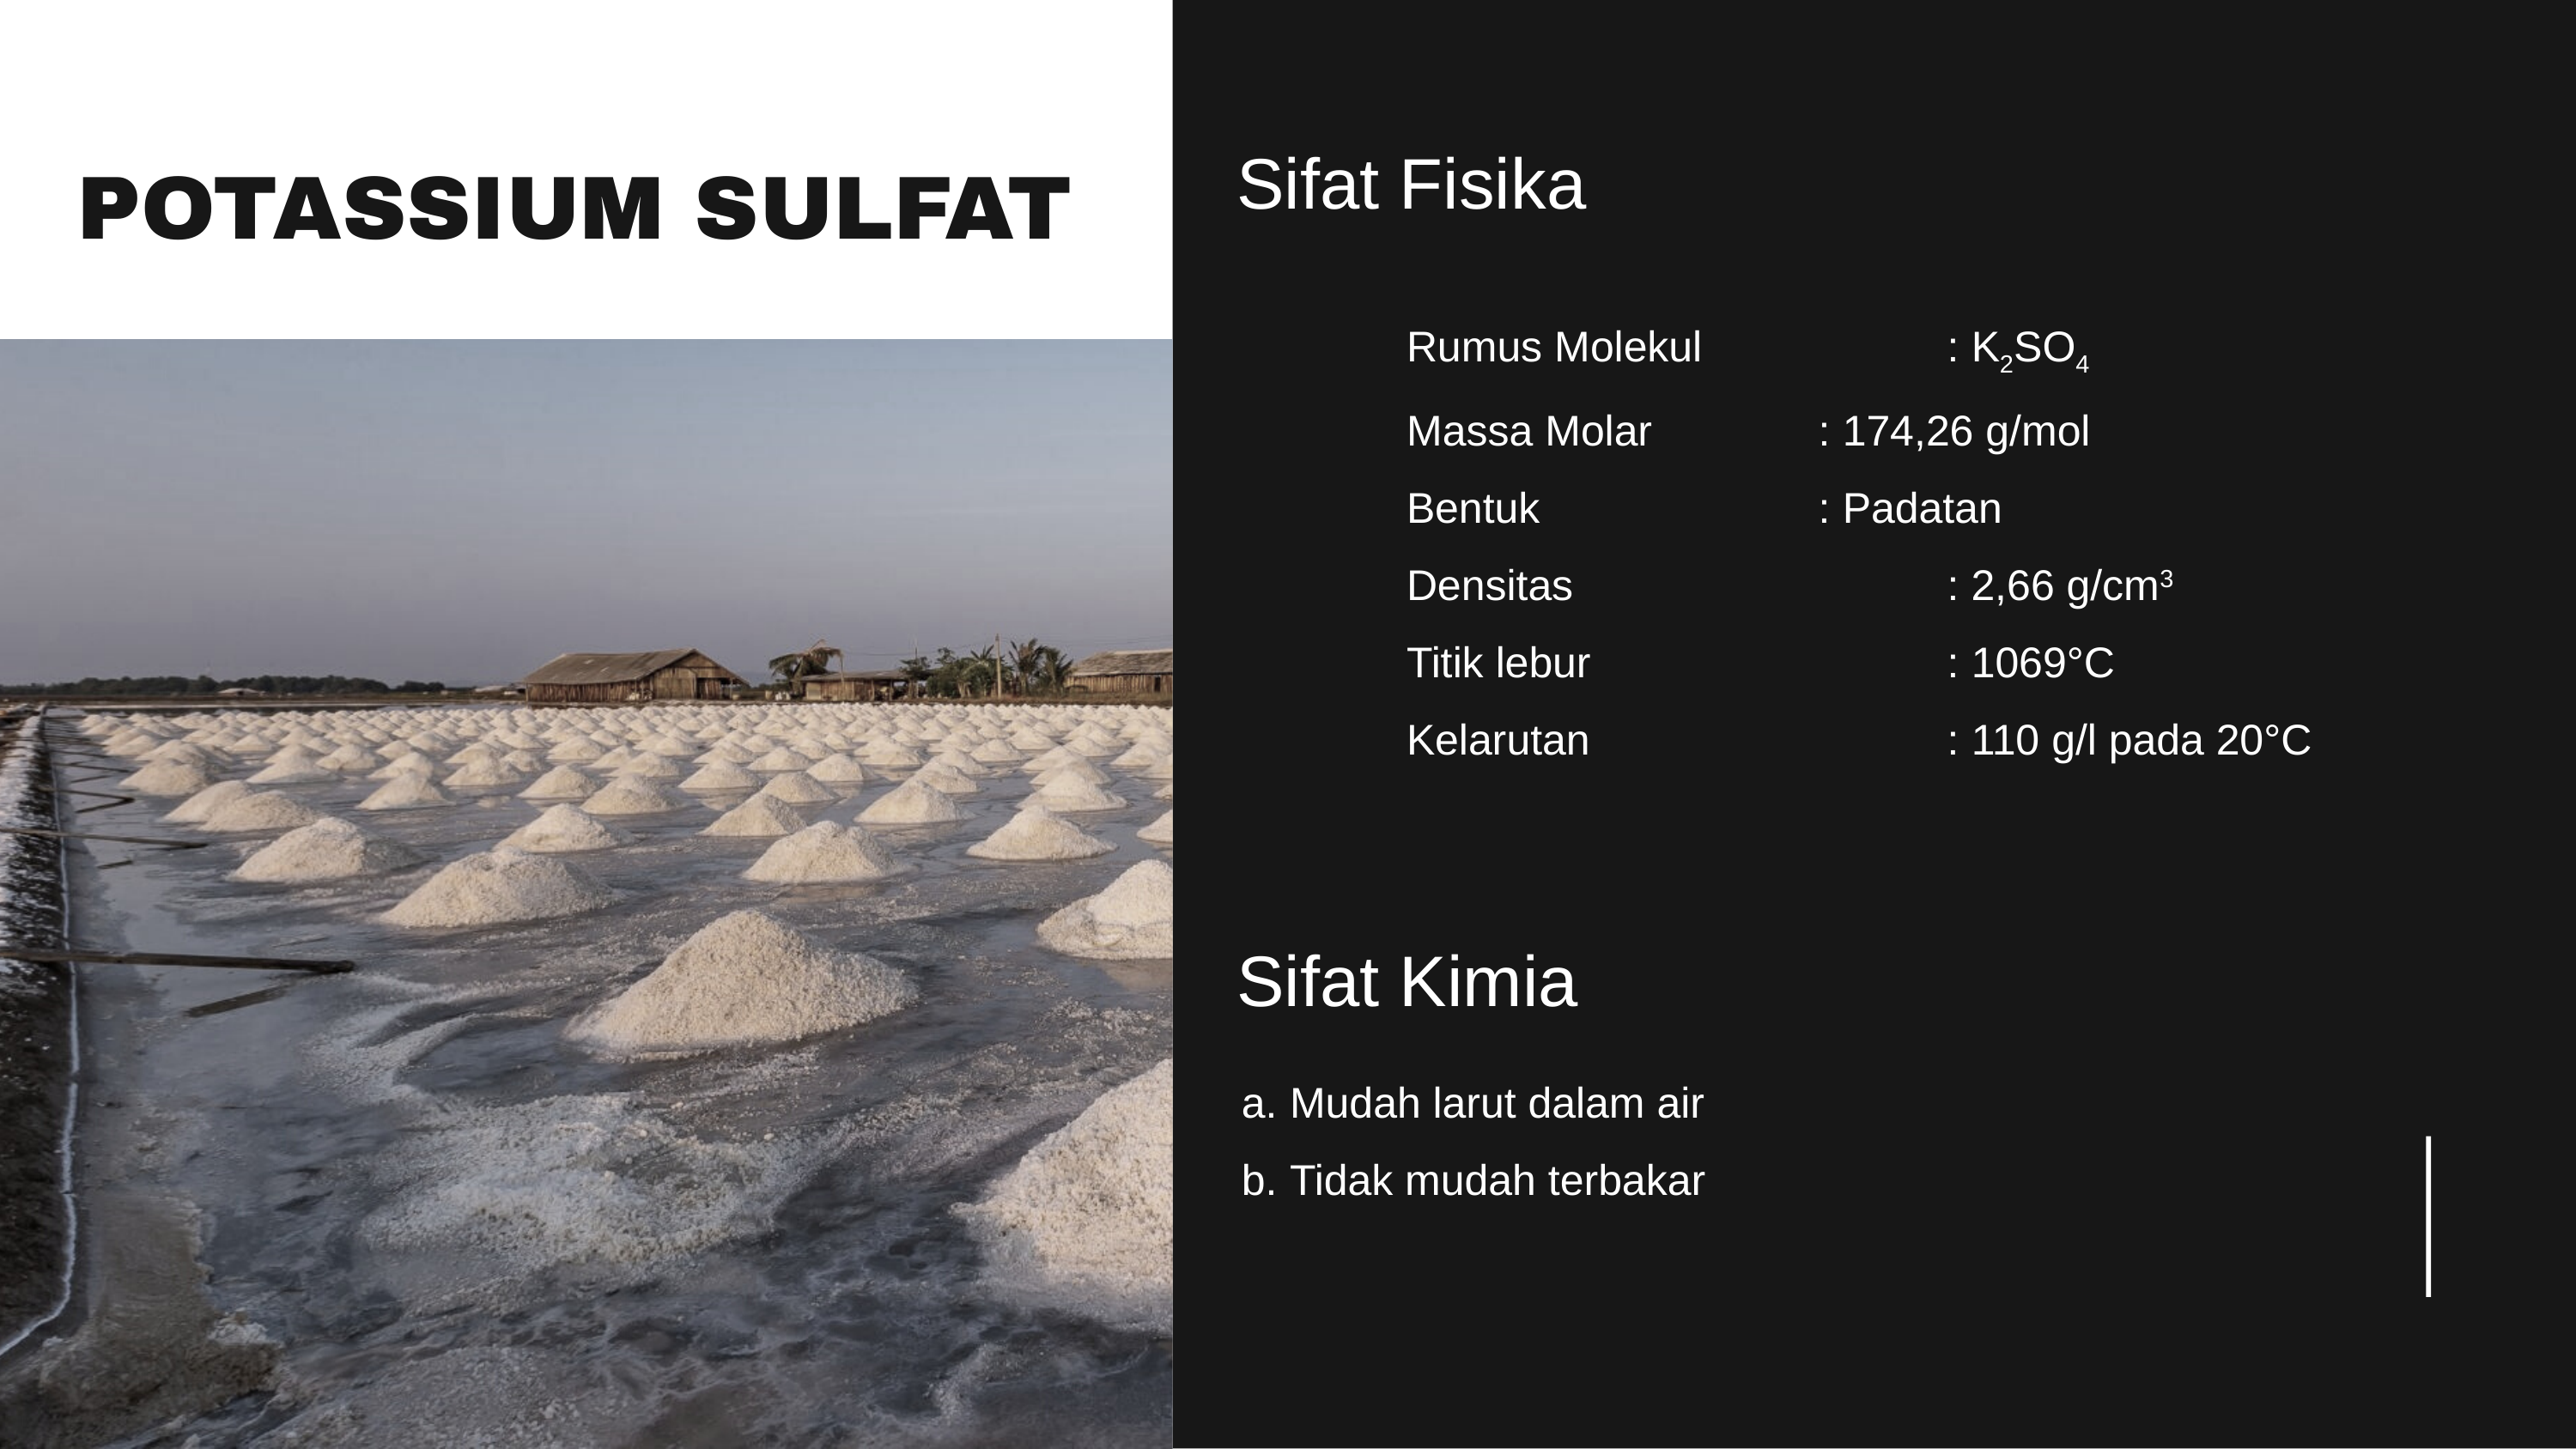

POTASSIUM SULFAT
Sifat Fisika
Rumus Molekul 		: K2SO4
Massa Molar	 	: 174,26 g/mol
Bentuk 			: Padatan
Densitas 			: 2,66 g/cm3
Titik lebur	 		: 1069°C
Kelarutan	 		: 110 g/l pada 20°C

Sifat Kimia
Mudah larut dalam air
Tidak mudah terbakar